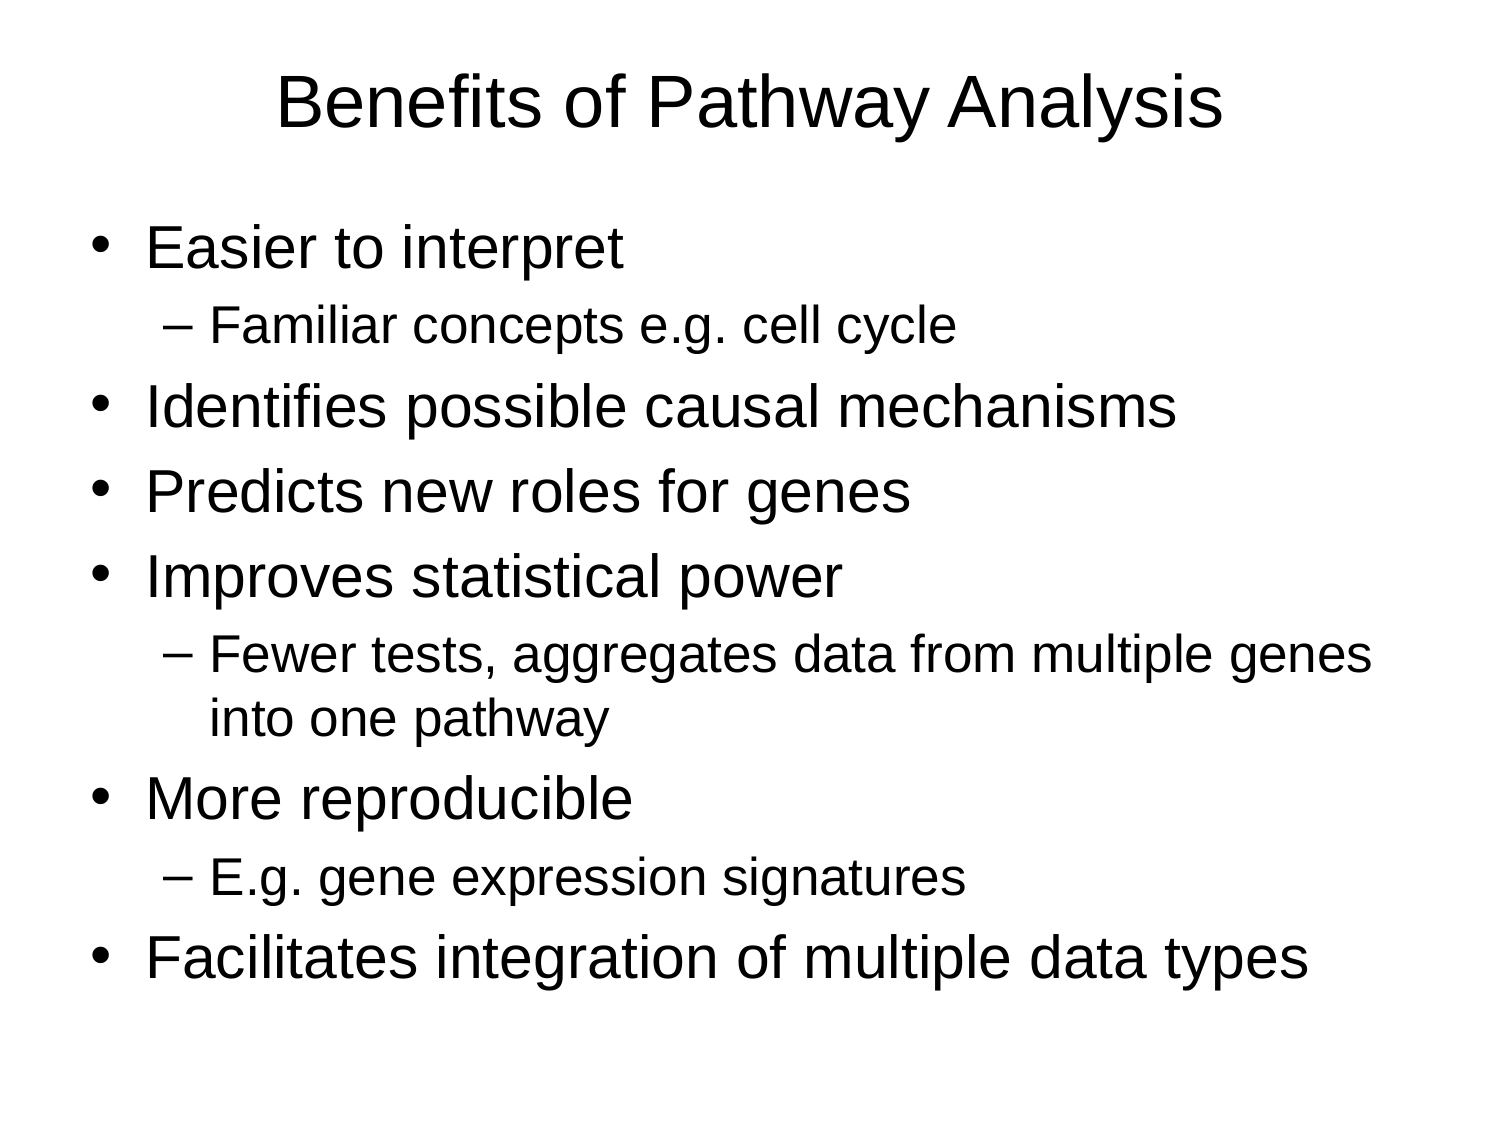

# Benefits of Pathway Analysis
Easier to interpret
Familiar concepts e.g. cell cycle
Identifies possible causal mechanisms
Predicts new roles for genes
Improves statistical power
Fewer tests, aggregates data from multiple genes into one pathway
More reproducible
E.g. gene expression signatures
Facilitates integration of multiple data types